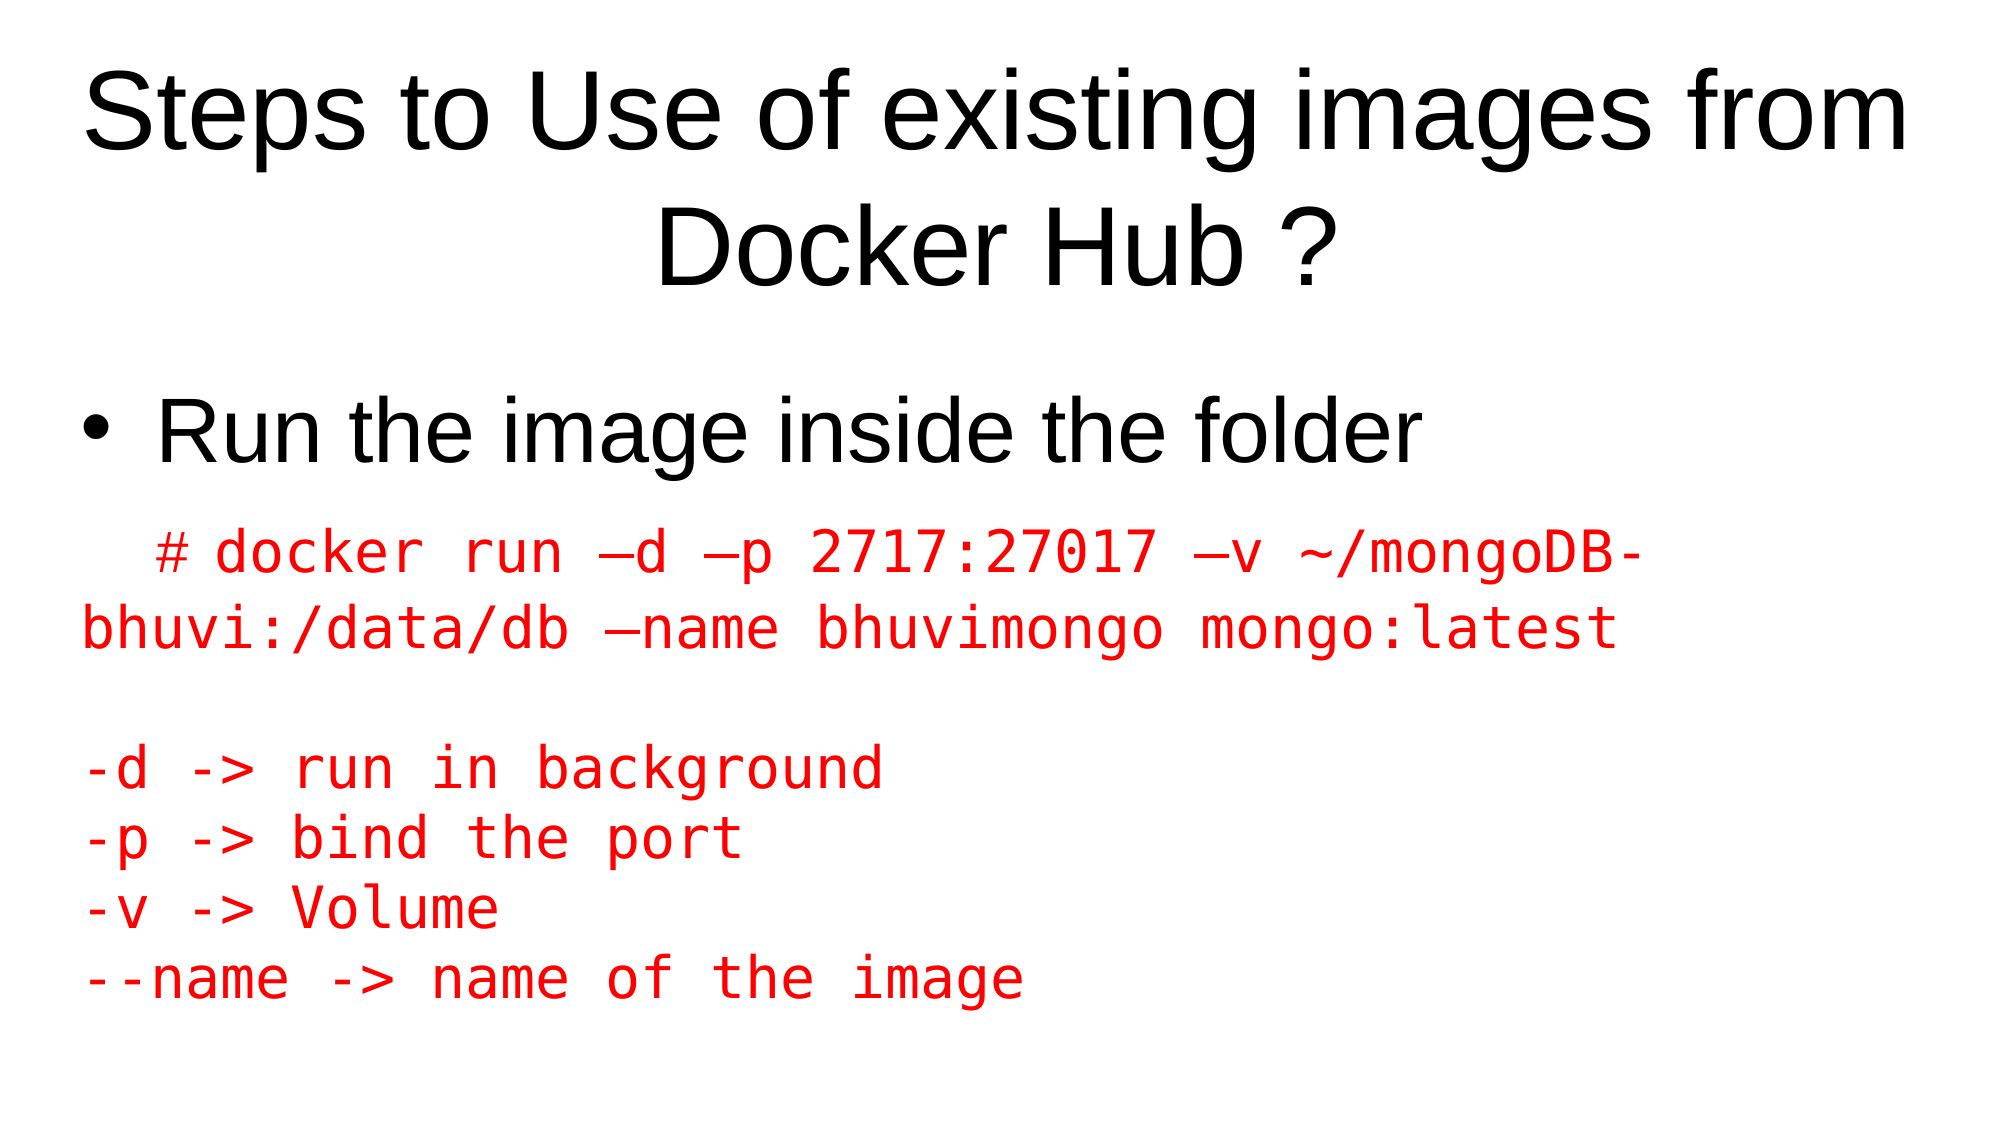

Steps to Use of existing images from Docker Hub ?
Run the image inside the folder
   # docker run –d –p 2717:27017 –v ~/mongoDB-bhuvi:/data/db –name bhuvimongo mongo:latest

-d -> run in background
-p -> bind the port
-v -> Volume
--name -> name of the image